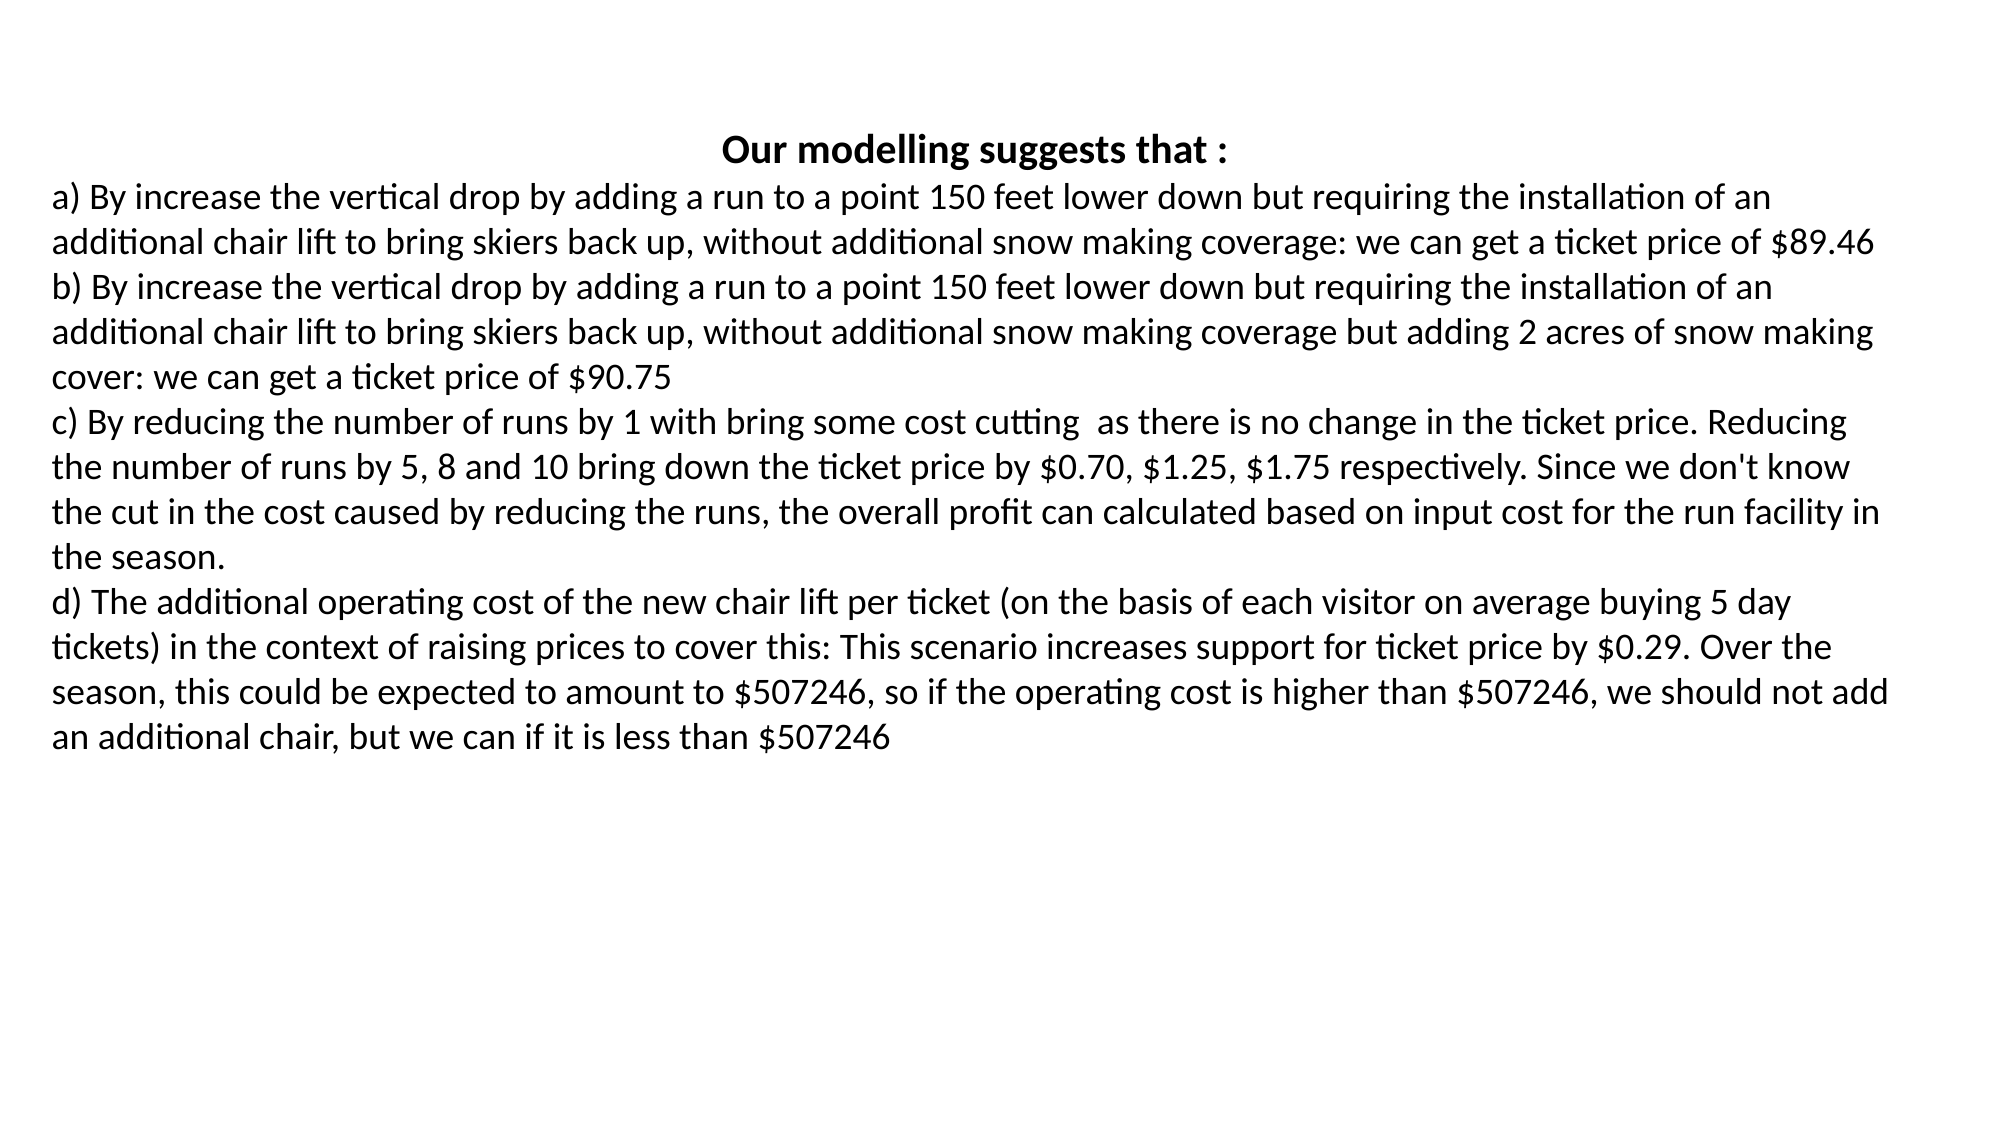

Our modelling suggests that :
a) By increase the vertical drop by adding a run to a point 150 feet lower down but requiring the installation of an additional chair lift to bring skiers back up, without additional snow making coverage: we can get a ticket price of $89.46
b) By increase the vertical drop by adding a run to a point 150 feet lower down but requiring the installation of an additional chair lift to bring skiers back up, without additional snow making coverage but adding 2 acres of snow making cover: we can get a ticket price of $90.75
c) By reducing the number of runs by 1 with bring some cost cutting  as there is no change in the ticket price. Reducing the number of runs by 5, 8 and 10 bring down the ticket price by $0.70, $1.25, $1.75 respectively. Since we don't know the cut in the cost caused by reducing the runs, the overall profit can calculated based on input cost for the run facility in the season.
d) The additional operating cost of the new chair lift per ticket (on the basis of each visitor on average buying 5 day tickets) in the context of raising prices to cover this: This scenario increases support for ticket price by $0.29. Over the season, this could be expected to amount to $507246, so if the operating cost is higher than $507246, we should not add an additional chair, but we can if it is less than $507246